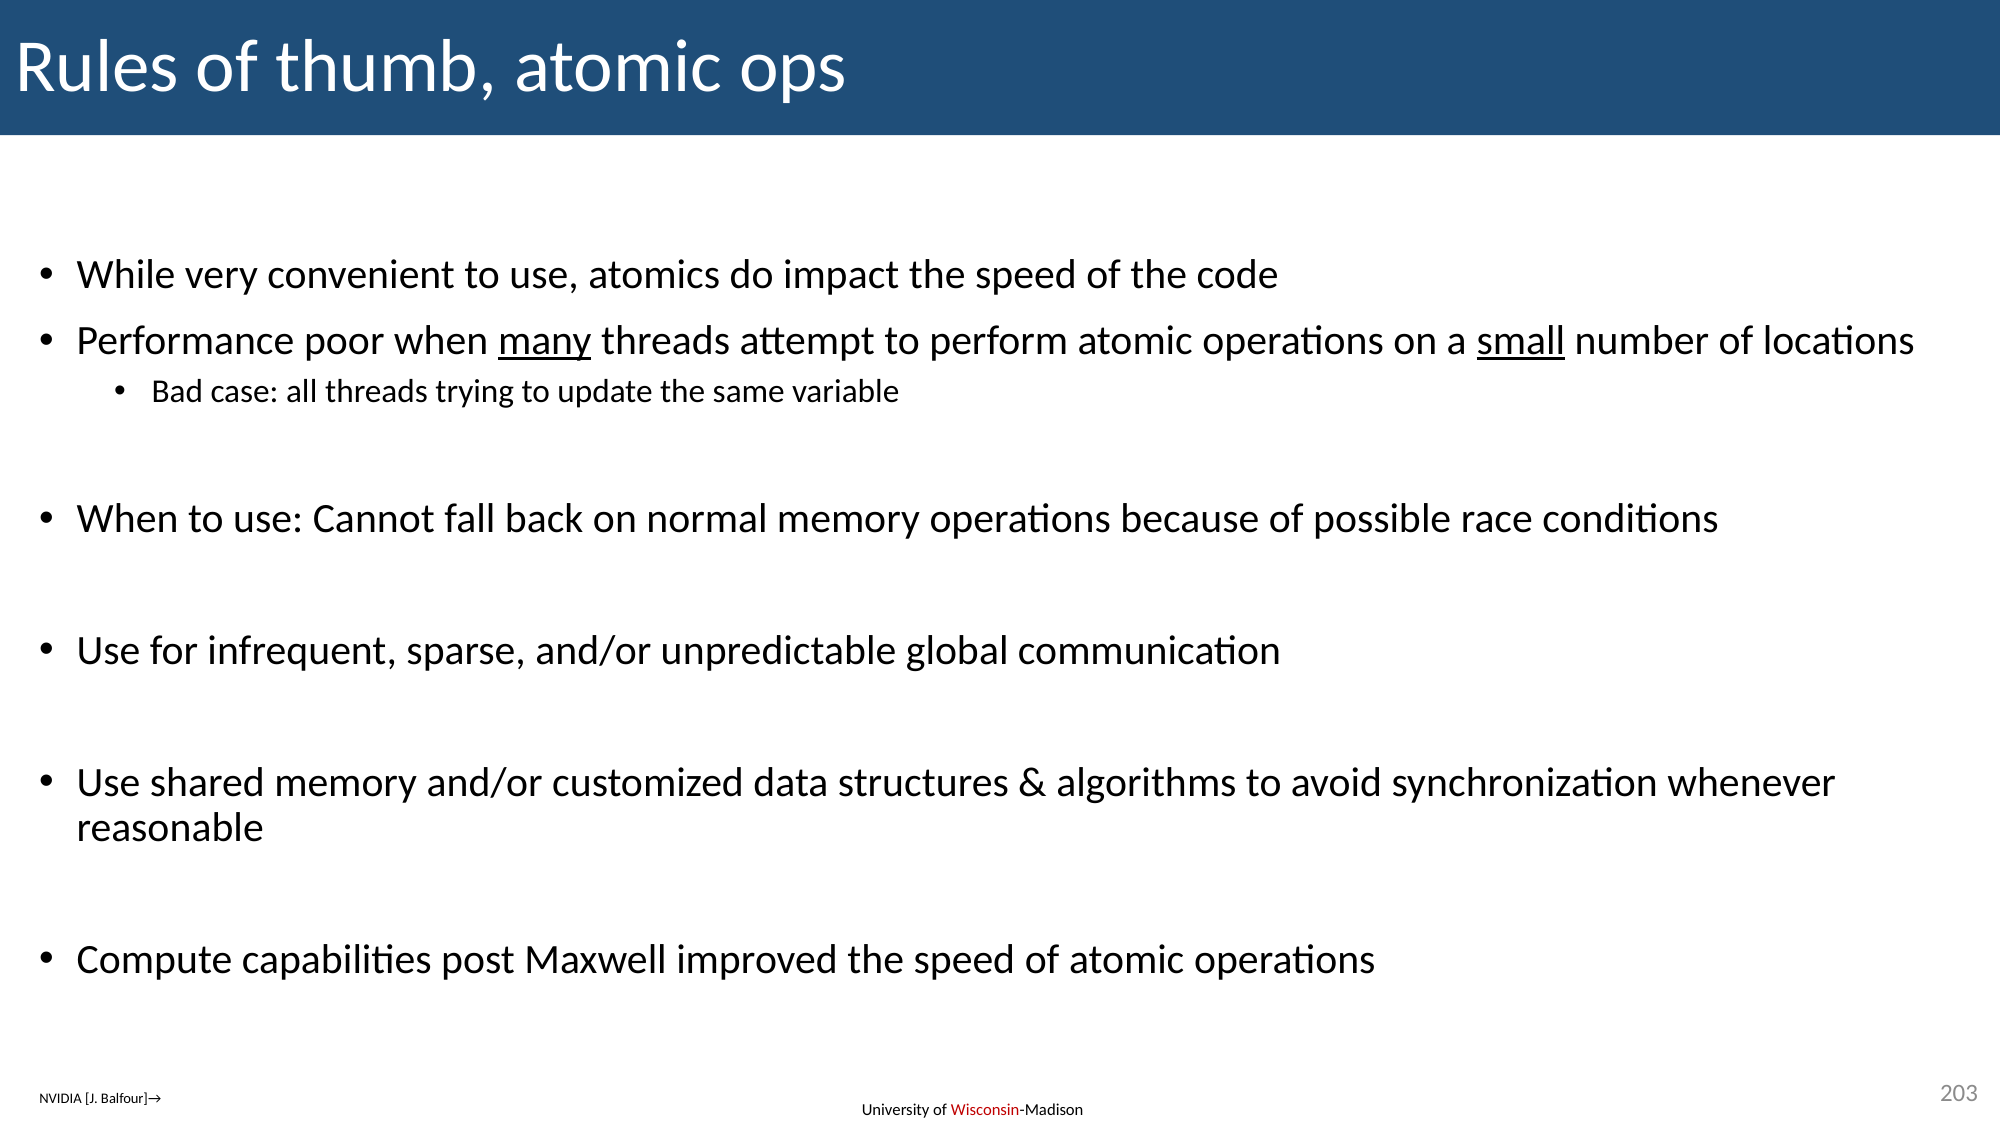

# Rules of thumb, atomic ops
While very convenient to use, atomics do impact the speed of the code
Performance poor when many threads attempt to perform atomic operations on a small number of locations
Bad case: all threads trying to update the same variable

When to use: Cannot fall back on normal memory operations because of possible race conditions

Use for infrequent, sparse, and/or unpredictable global communication

Use shared memory and/or customized data structures & algorithms to avoid synchronization whenever  reasonable

Compute capabilities post Maxwell improved the speed of atomic operations
203
NVIDIA [J. Balfour]→